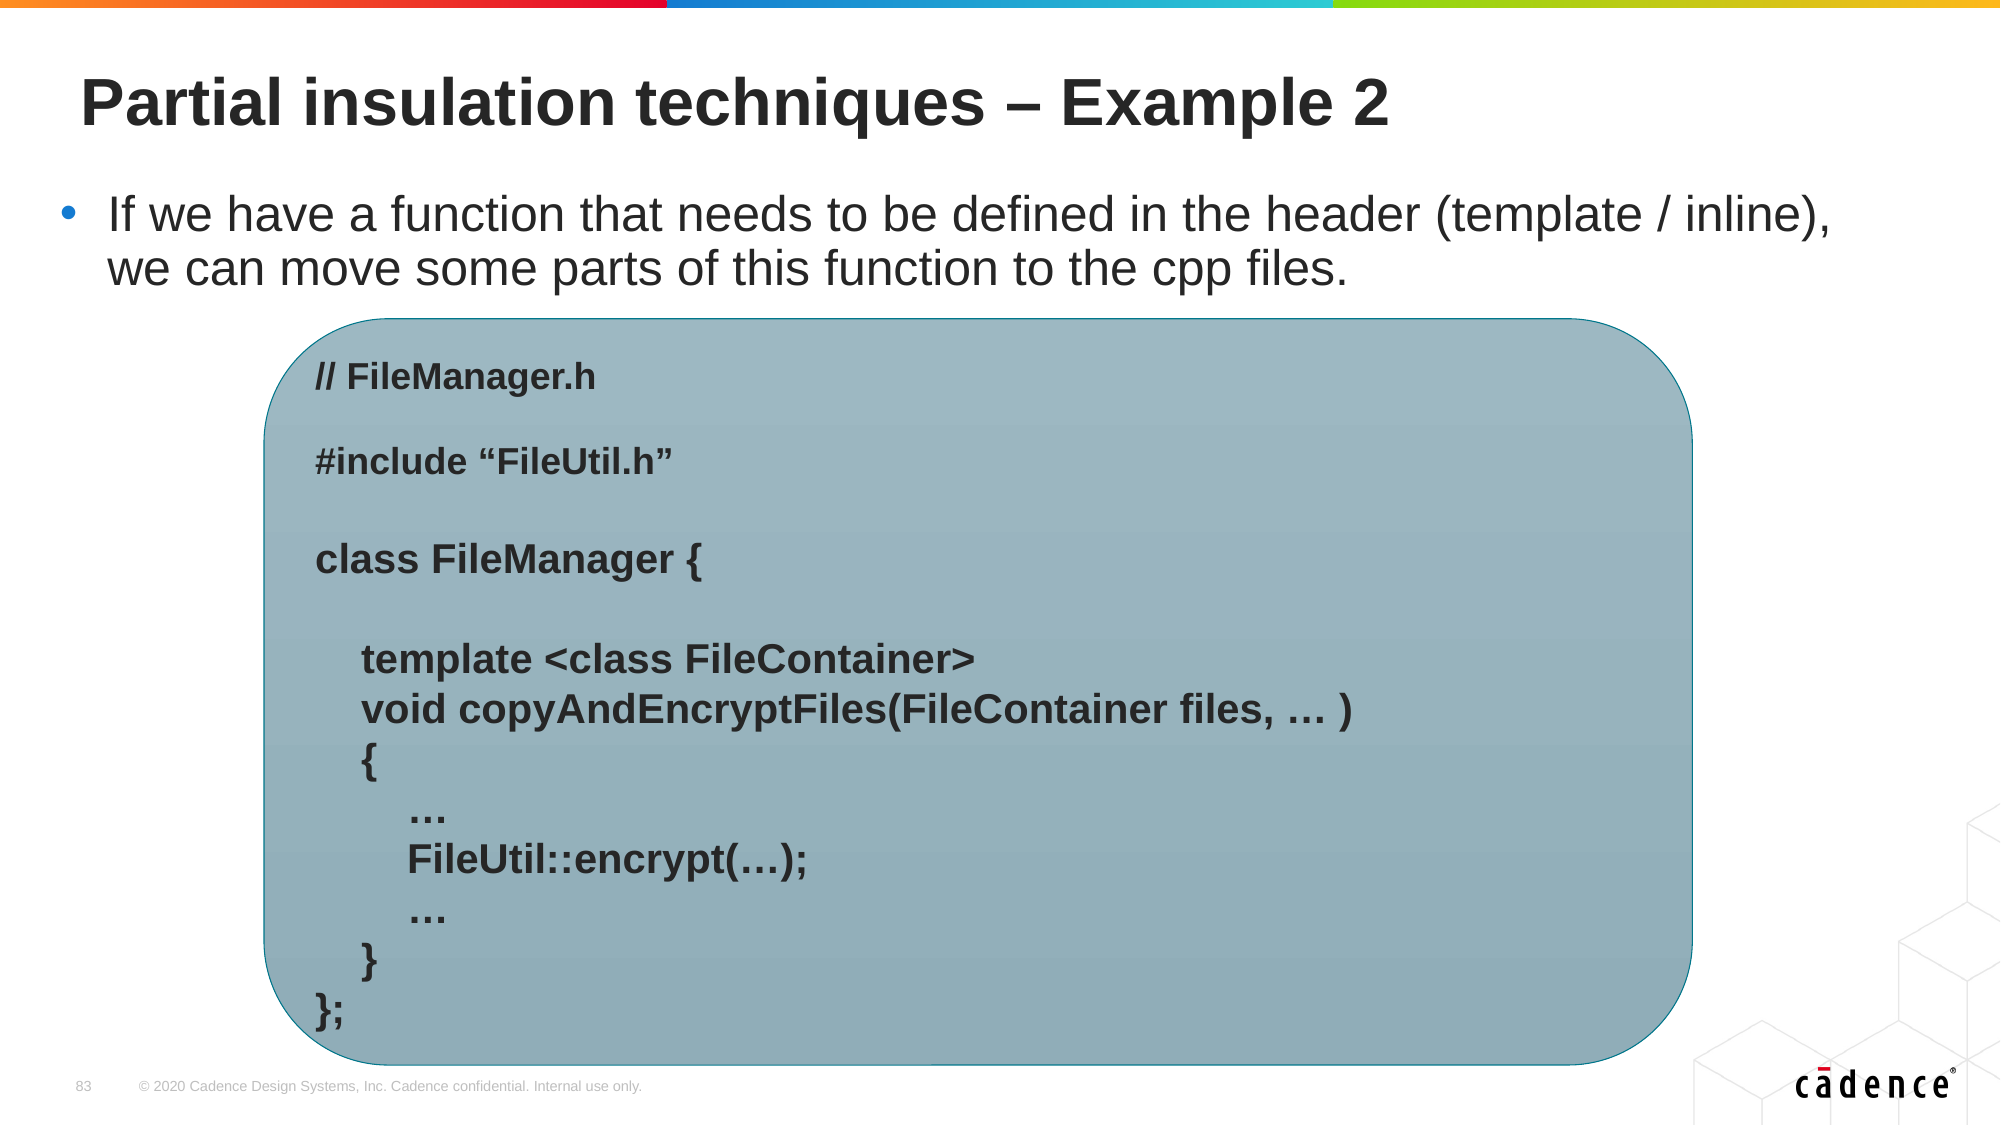

# Partial insulation techniques – Example 2
If we have a function that needs to be defined in the header (template / inline), we can move some parts of this function to the cpp files.
// FileManager.h

#include “FileUtil.h”

class FileManager {

    template <class FileContainer>
    void copyAndEncryptFiles(FileContainer files, … )
    {
        …
        FileUtil::encrypt(…);
        …
    }
};